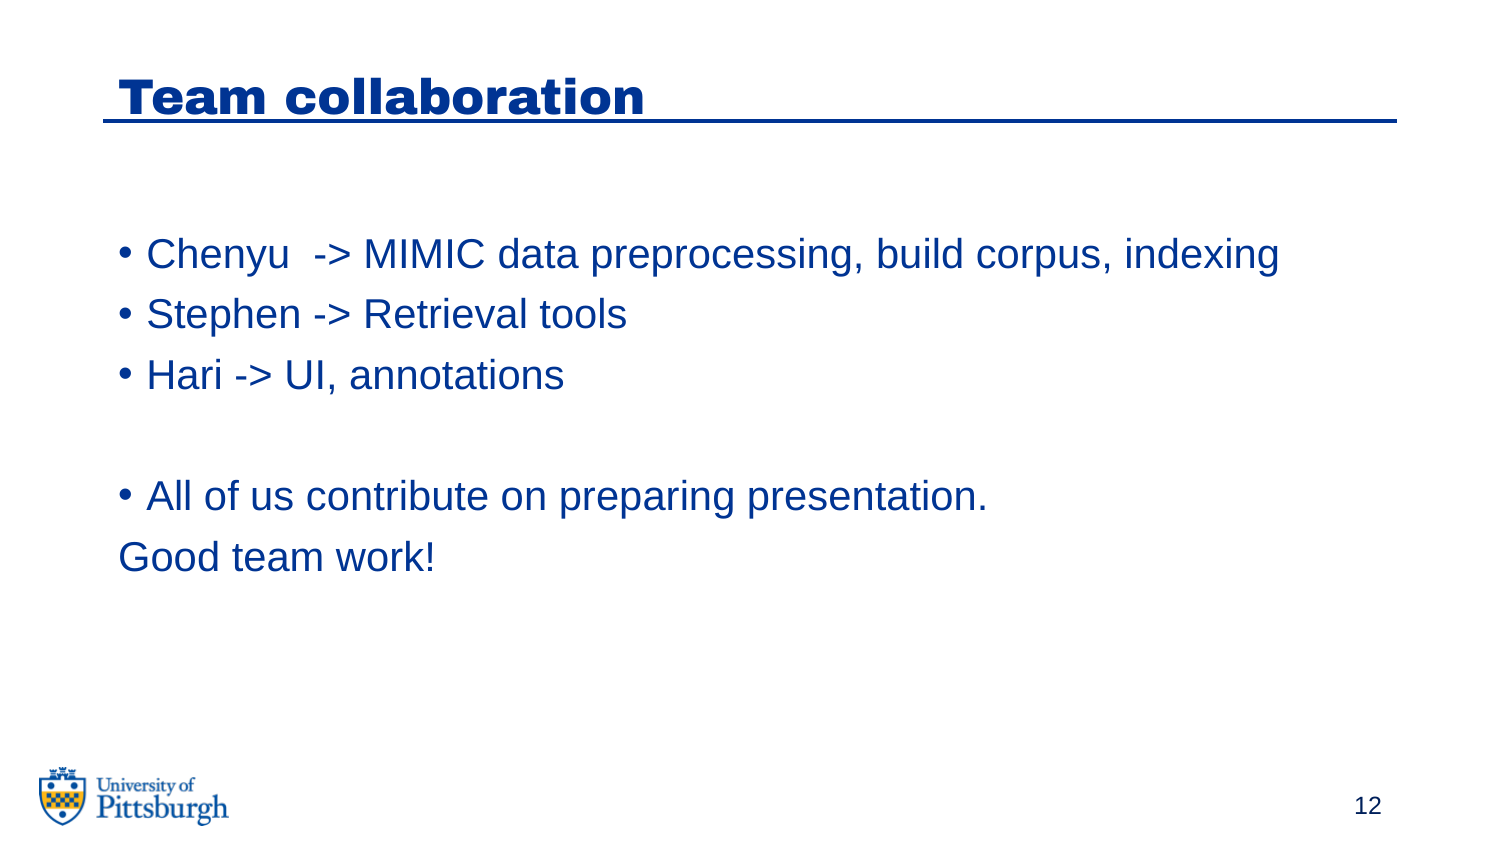

# Team collaboration
Chenyu  -> MIMIC data preprocessing, build corpus, indexing
Stephen -> Retrieval tools
Hari -> UI, annotations

All of us contribute on preparing presentation.
Good team work!
12